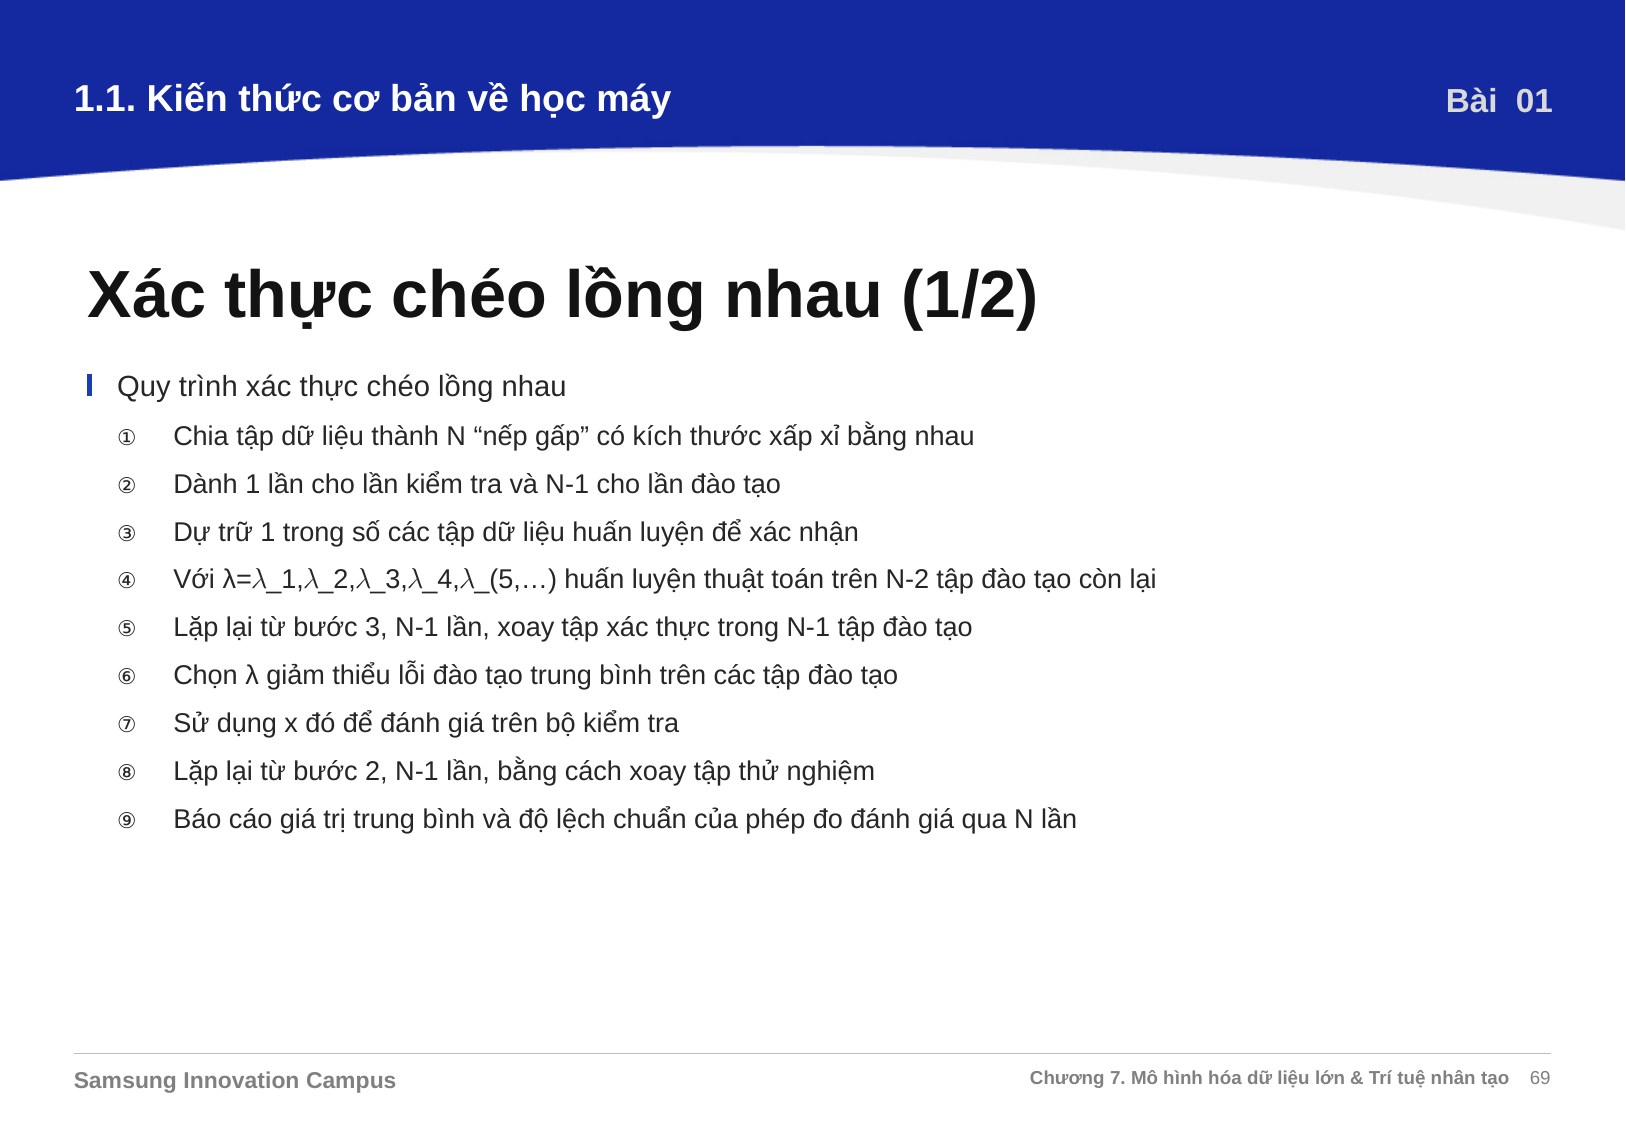

1.1. Kiến thức cơ bản về học máy
Bài  01
Xác thực chéo lồng nhau (1/2)
Quy trình xác thực chéo lồng nhau
Chia tập dữ liệu thành N “nếp gấp” có kích thước xấp xỉ bằng nhau
Dành 1 lần cho lần kiểm tra và N-1 cho lần đào tạo
Dự trữ 1 trong số các tập dữ liệu huấn luyện để xác nhận
Với λ=𝜆_1,𝜆_2,𝜆_3,𝜆_4,𝜆_(5,…) huấn luyện thuật toán trên N-2 tập đào tạo còn lại
Lặp lại từ bước 3, N-1 lần, xoay tập xác thực trong N-1 tập đào tạo
Chọn λ giảm thiểu lỗi đào tạo trung bình trên các tập đào tạo
Sử dụng x đó để đánh giá trên bộ kiểm tra
Lặp lại từ bước 2, N-1 lần, bằng cách xoay tập thử nghiệm
Báo cáo giá trị trung bình và độ lệch chuẩn của phép đo đánh giá qua N lần